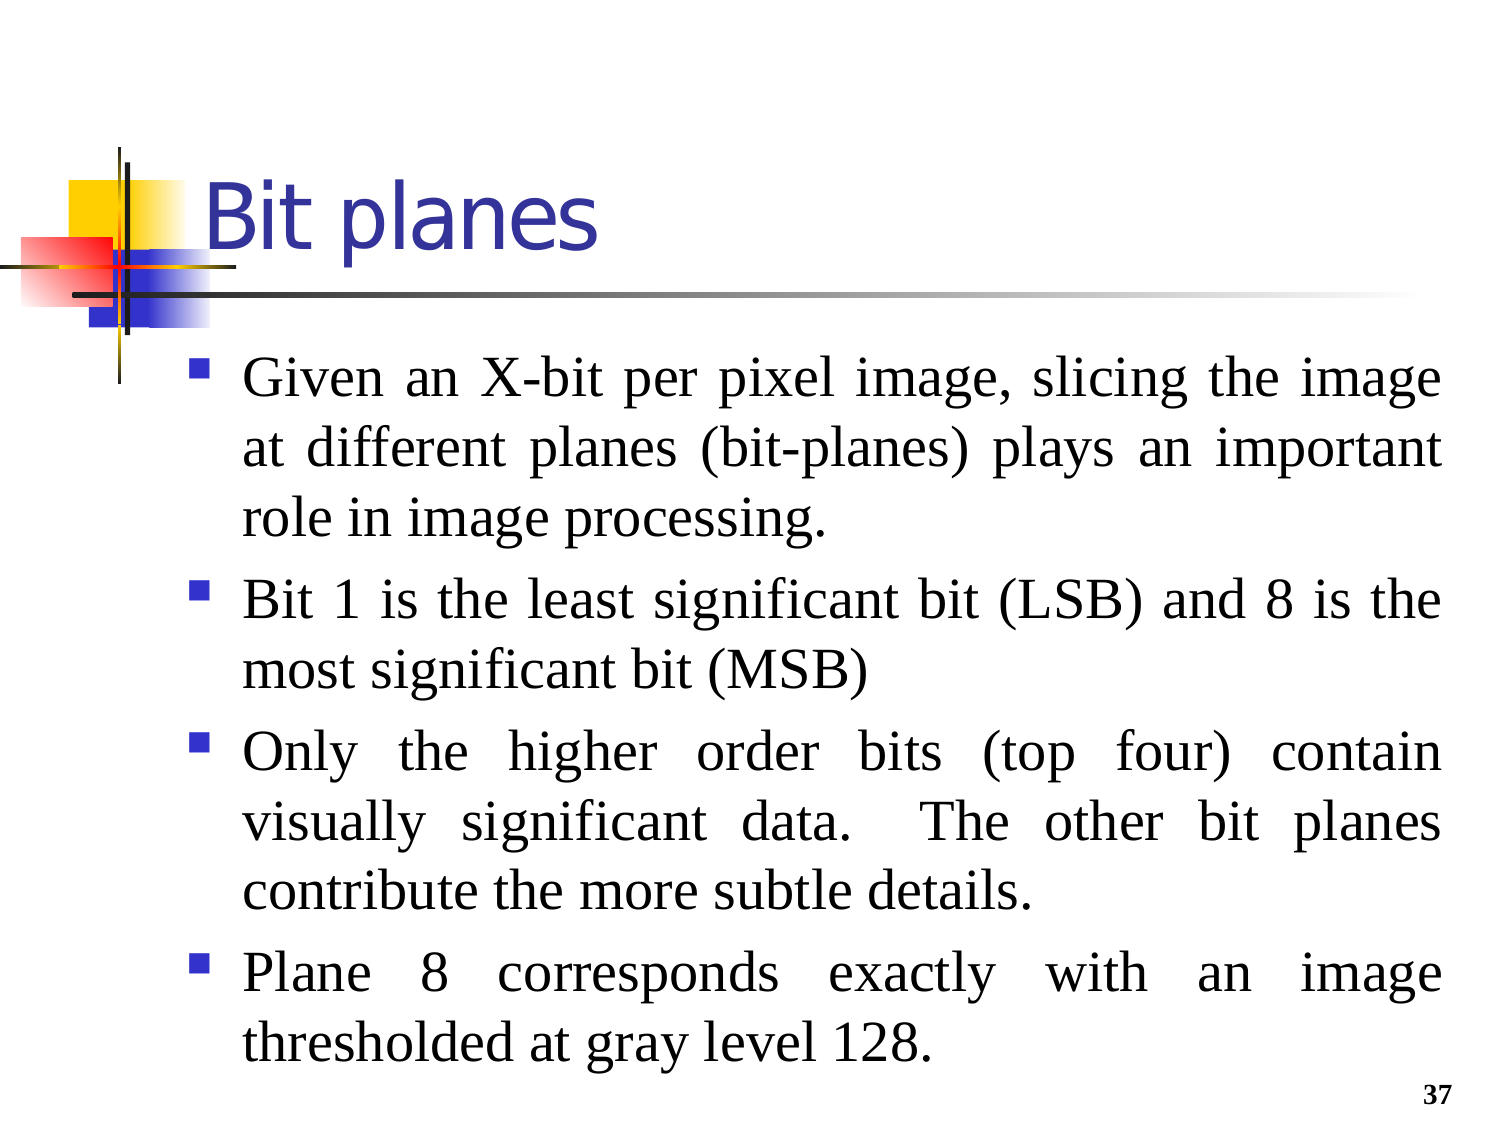

# Bit planes
Given an X-bit per pixel image, slicing the image at different planes (bit-planes) plays an important role in image processing.
Bit 1 is the least significant bit (LSB) and 8 is the most significant bit (MSB)
Only the higher order bits (top four) contain visually significant data.  The other bit planes contribute the more subtle details.
Plane 8 corresponds exactly with an image thresholded at gray level 128.
37